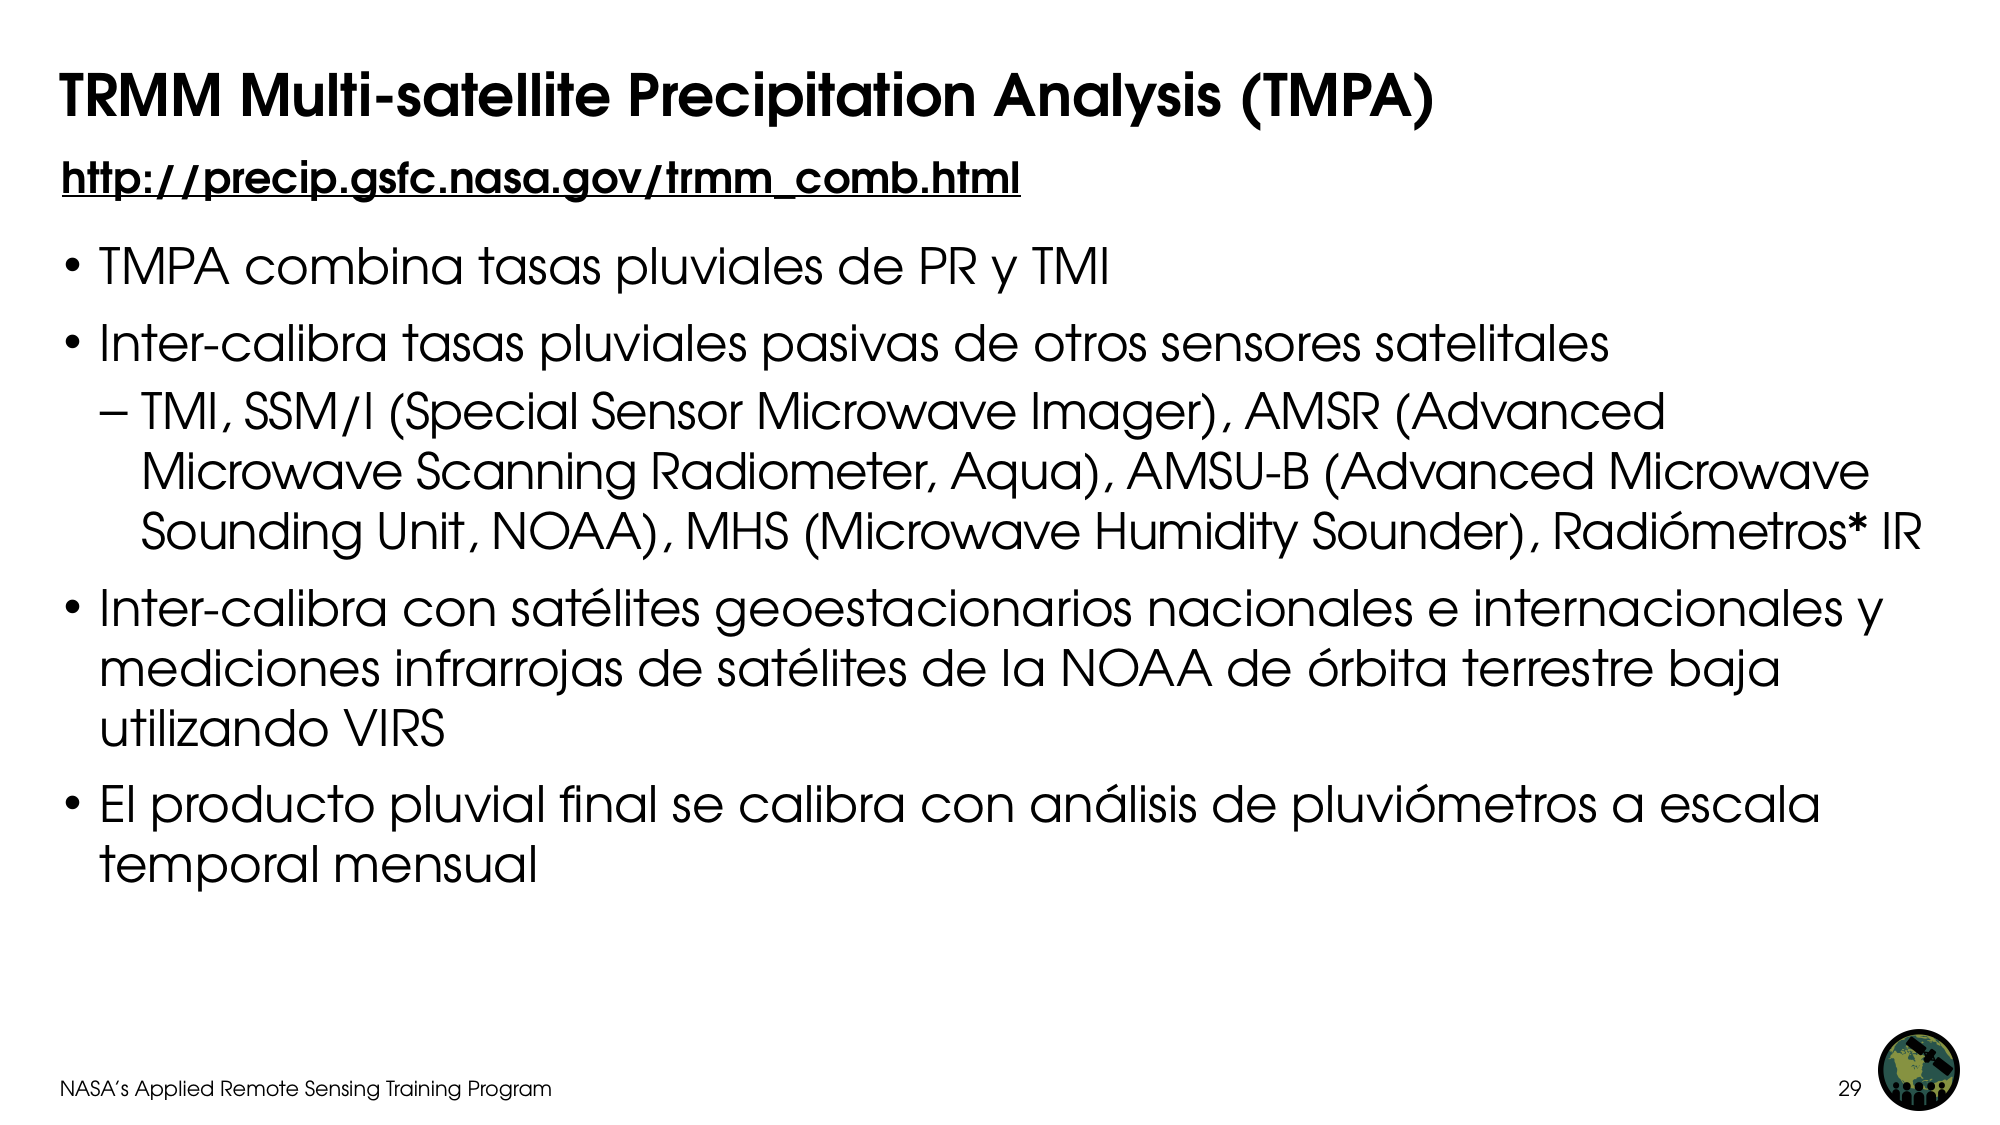

# TRMM Multi-satellite Precipitation Analysis (TMPA)
http://precip.gsfc.nasa.gov/trmm_comb.html
TMPA combina tasas pluviales de PR y TMI
Inter-calibra tasas pluviales pasivas de otros sensores satelitales
TMI, SSM/I (Special Sensor Microwave Imager), AMSR (Advanced Microwave Scanning Radiometer, Aqua), AMSU-B (Advanced Microwave Sounding Unit, NOAA), MHS (Microwave Humidity Sounder), Radiómetros* IR
Inter-calibra con satélites geoestacionarios nacionales e internacionales y mediciones infrarrojas de satélites de la NOAA de órbita terrestre baja utilizando VIRS
El producto pluvial final se calibra con análisis de pluviómetros a escala temporal mensual